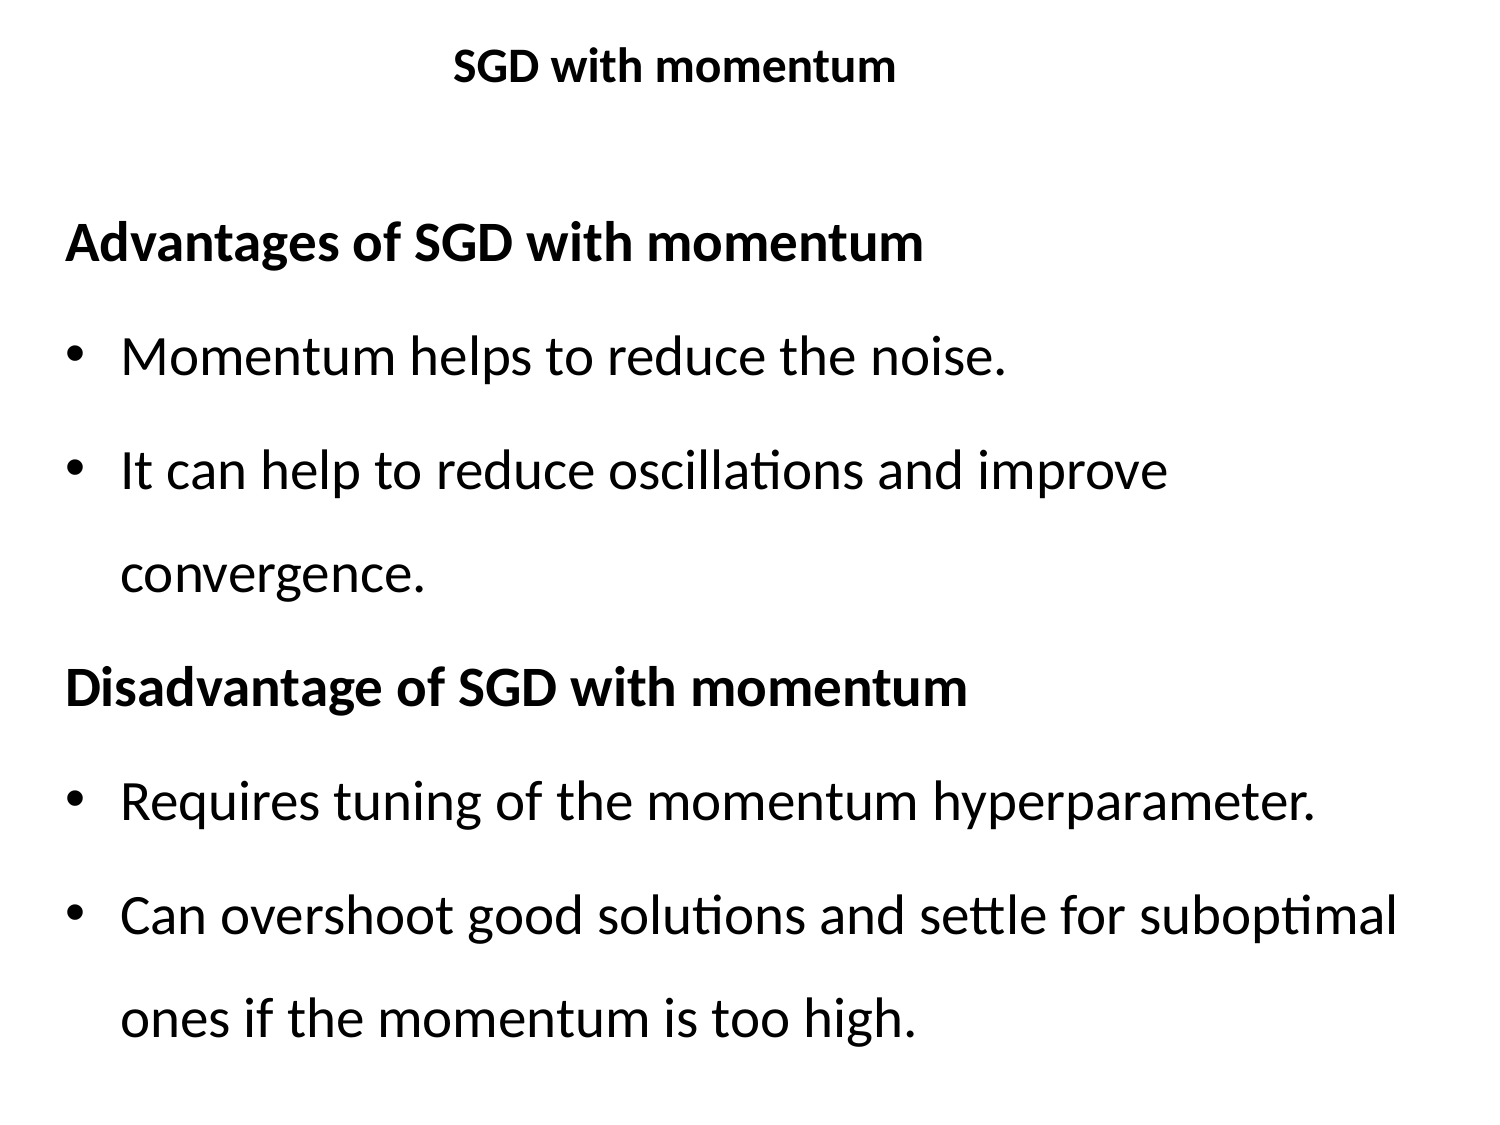

# SGD with momentum
Advantages of SGD with momentum
Momentum helps to reduce the noise.
It can help to reduce oscillations and improve convergence.
Disadvantage of SGD with momentum
Requires tuning of the momentum hyperparameter.
Can overshoot good solutions and settle for suboptimal ones if the momentum is too high.